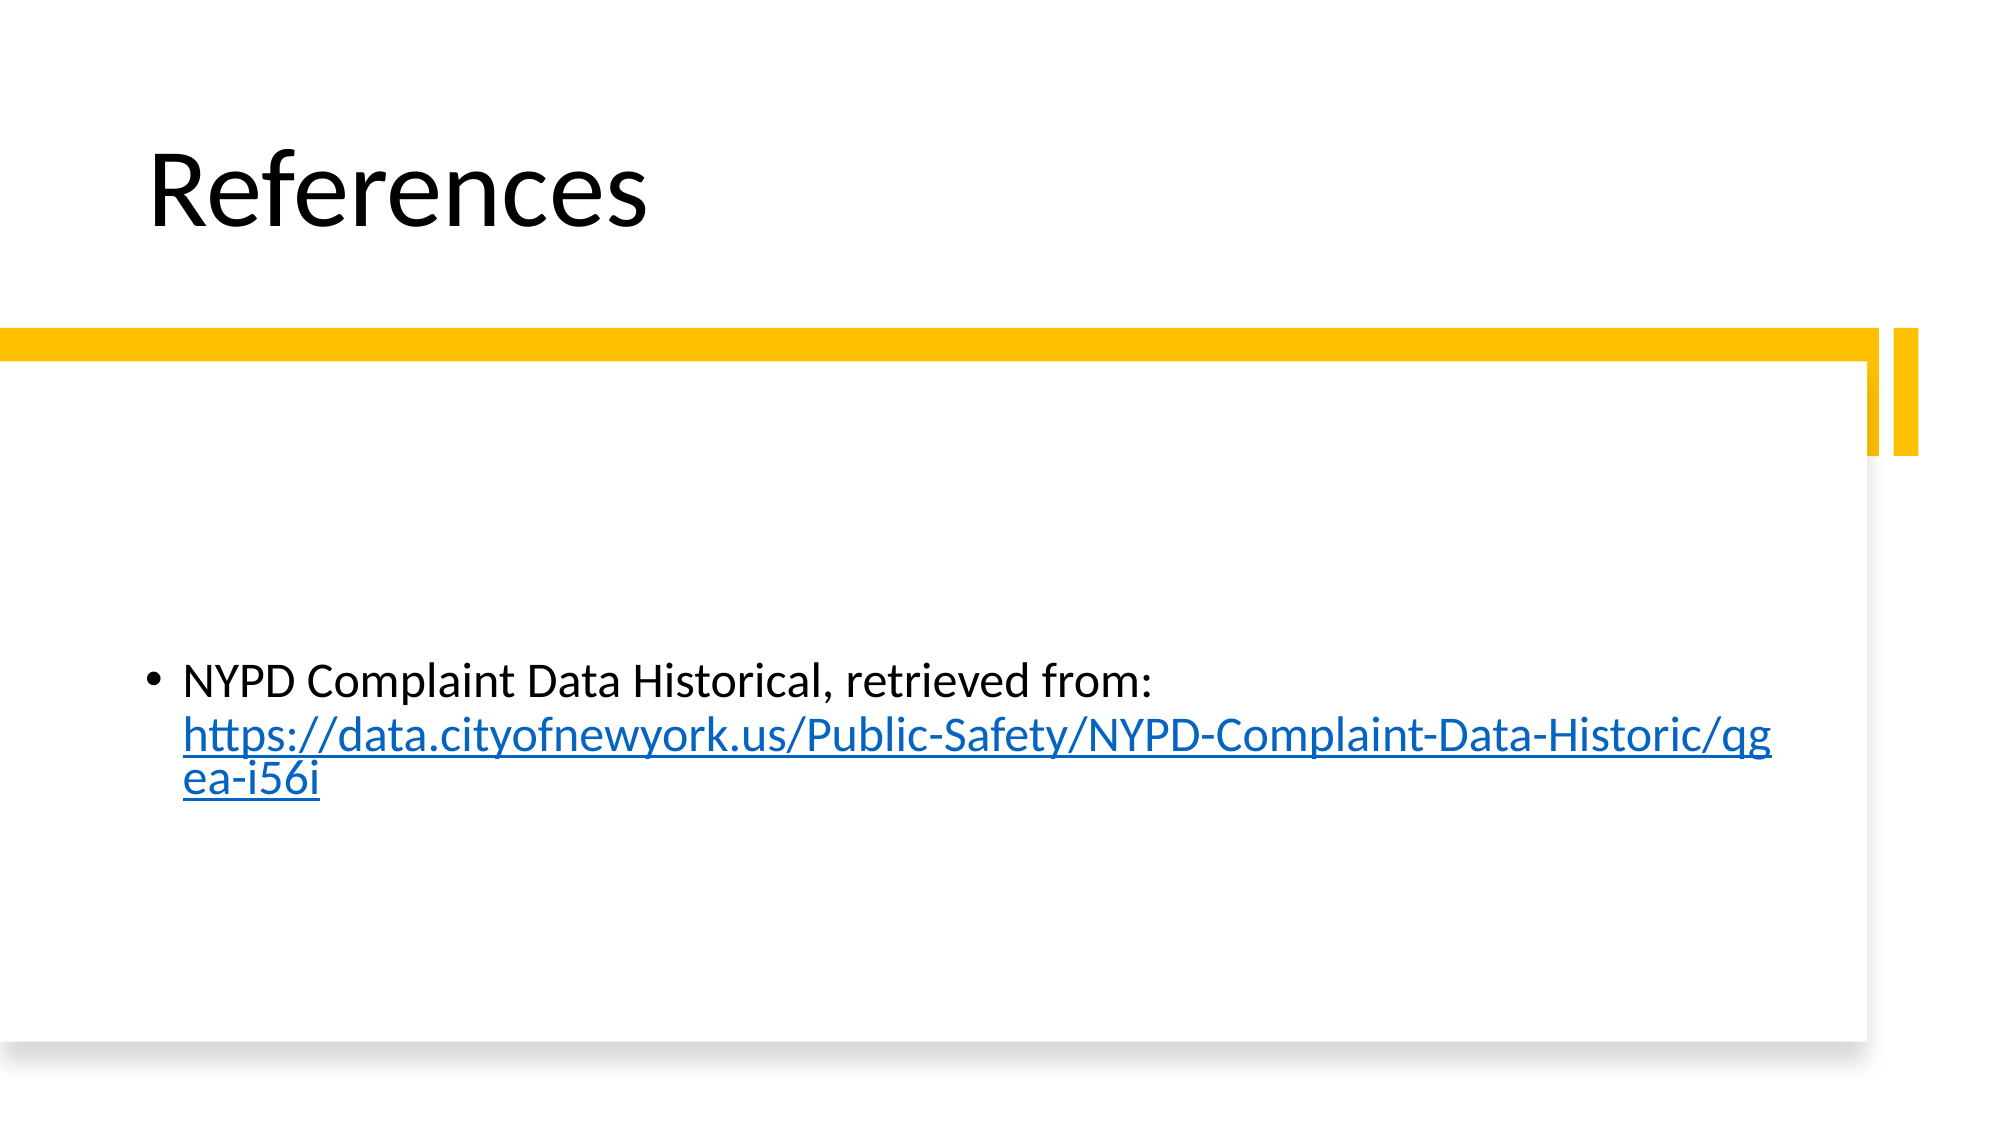

# References

NYPD Complaint Data Historical, retrieved from: https://data.cityofnewyork.us/Public-Safety/NYPD-Complaint-Data-Historic/qgea-i56i